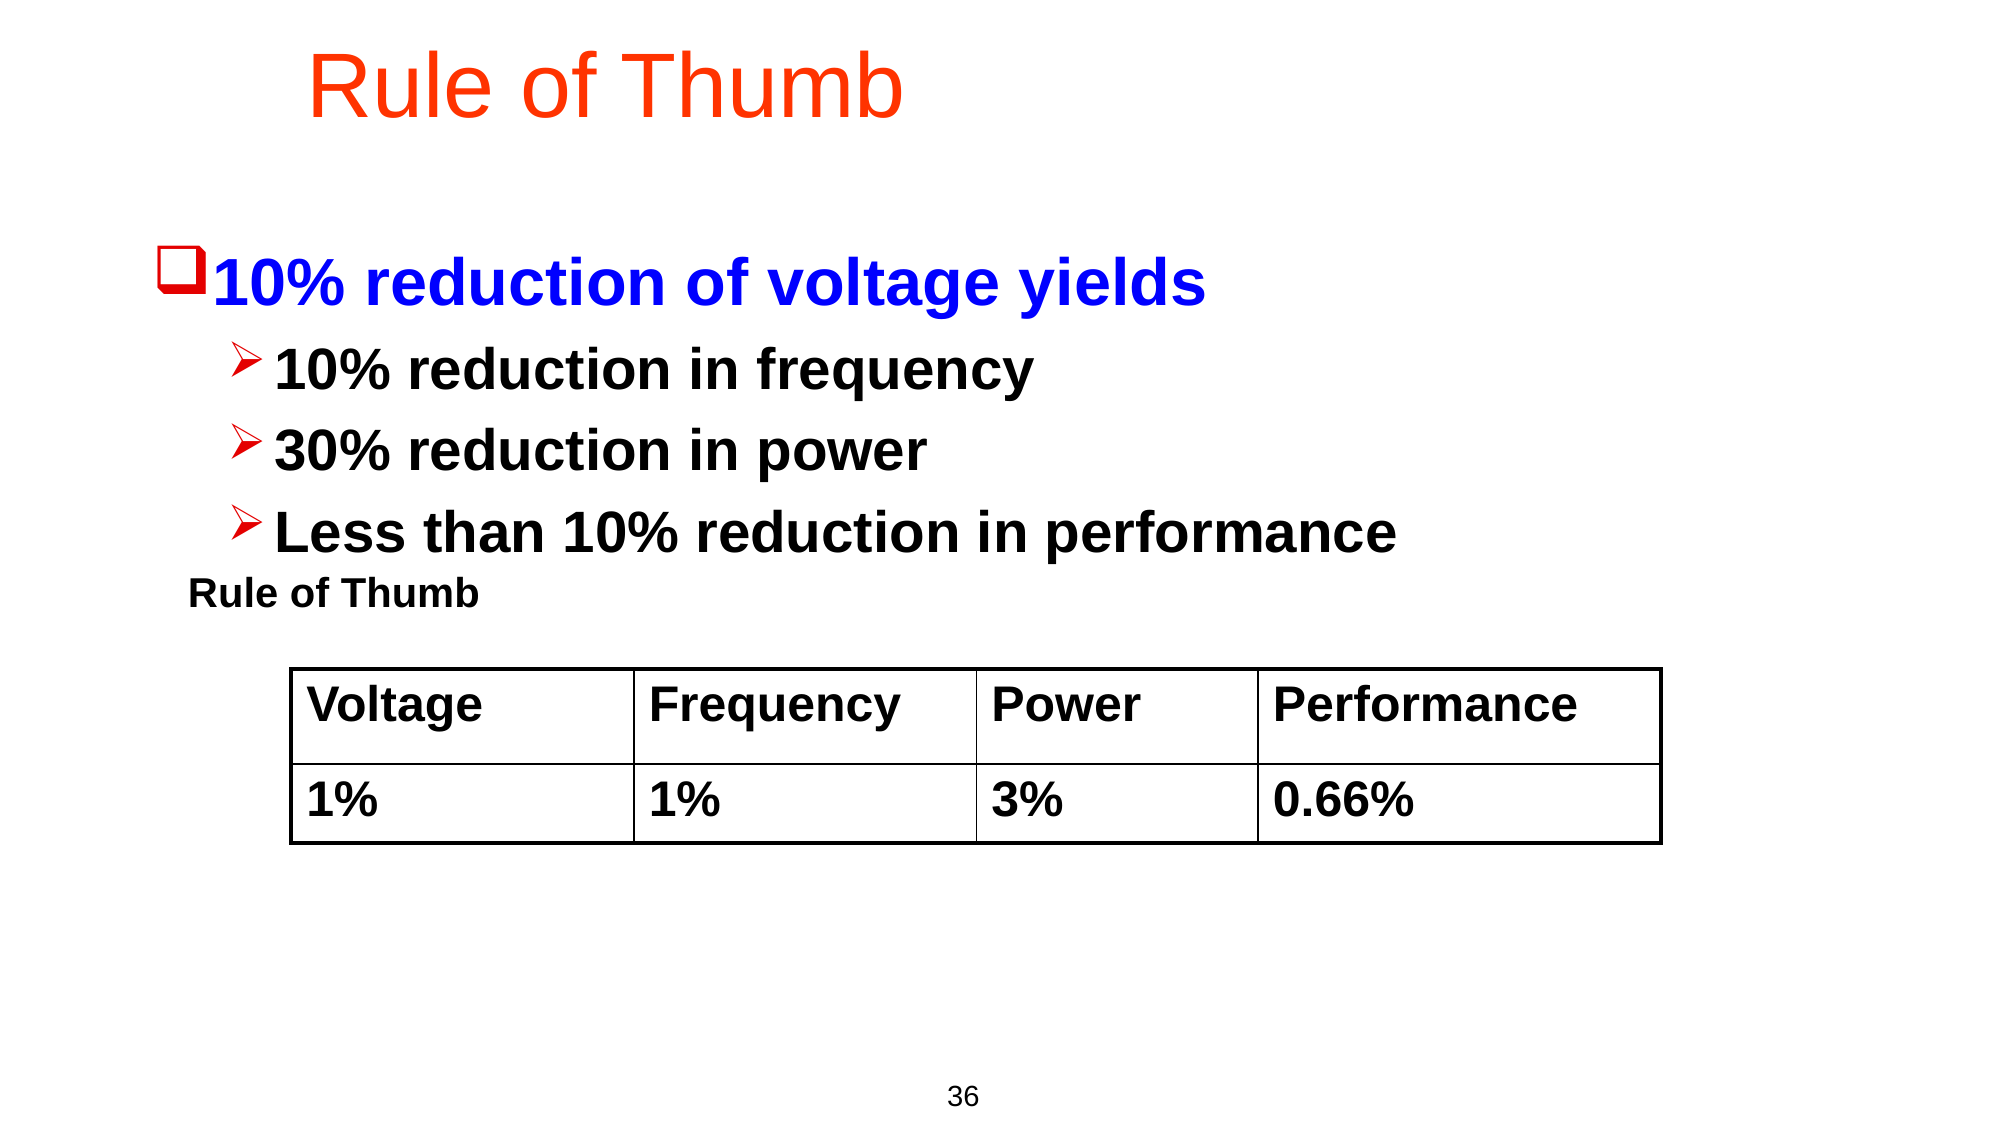

# Rule of Thumb
10% reduction of voltage yields
10% reduction in frequency
30% reduction in power
Less than 10% reduction in performance

Rule of Thumb
| Voltage | Frequency | Power | Performance |
| --- | --- | --- | --- |
| 1% | 1% | 3% | 0.66% |